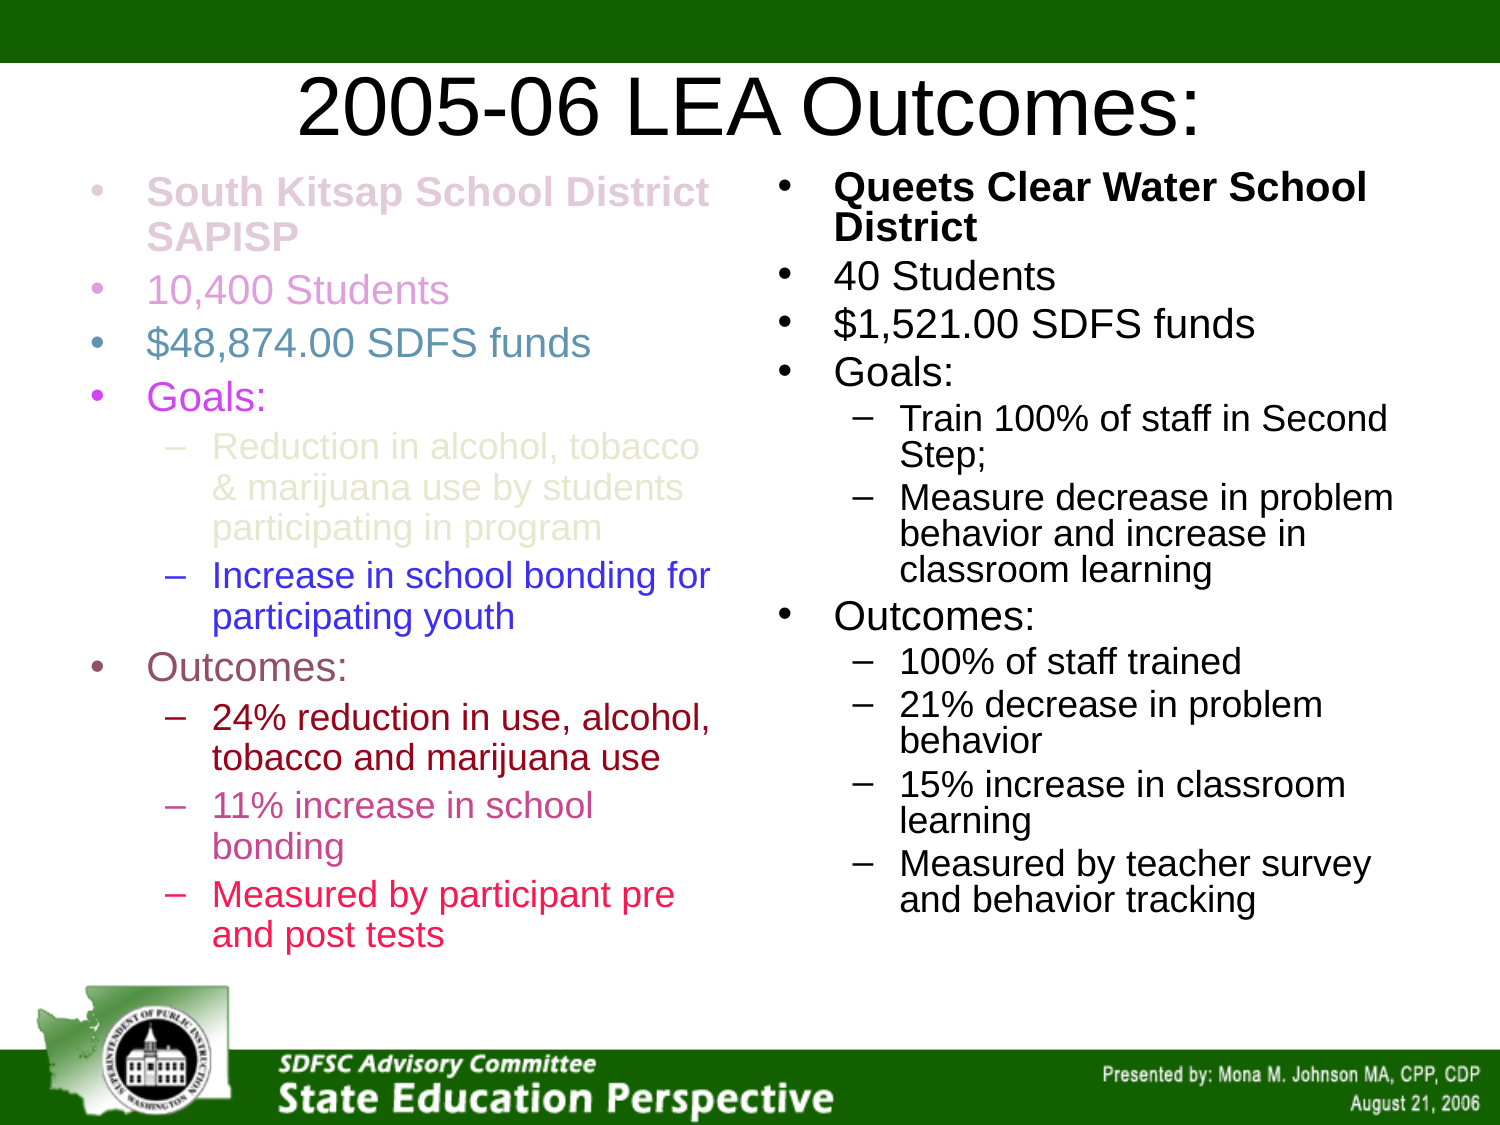

# 2005-06 LEA Outcomes:
South Kitsap School District SAPISP
10,400 Students
$48,874.00 SDFS funds
Goals:
Reduction in alcohol, tobacco & marijuana use by students participating in program
Increase in school bonding for participating youth
Outcomes:
24% reduction in use, alcohol, tobacco and marijuana use
11% increase in school bonding
Measured by participant pre and post tests
Queets Clear Water School District
40 Students
$1,521.00 SDFS funds
Goals:
Train 100% of staff in Second Step;
Measure decrease in problem behavior and increase in classroom learning
Outcomes:
100% of staff trained
21% decrease in problem behavior
15% increase in classroom learning
Measured by teacher survey and behavior tracking